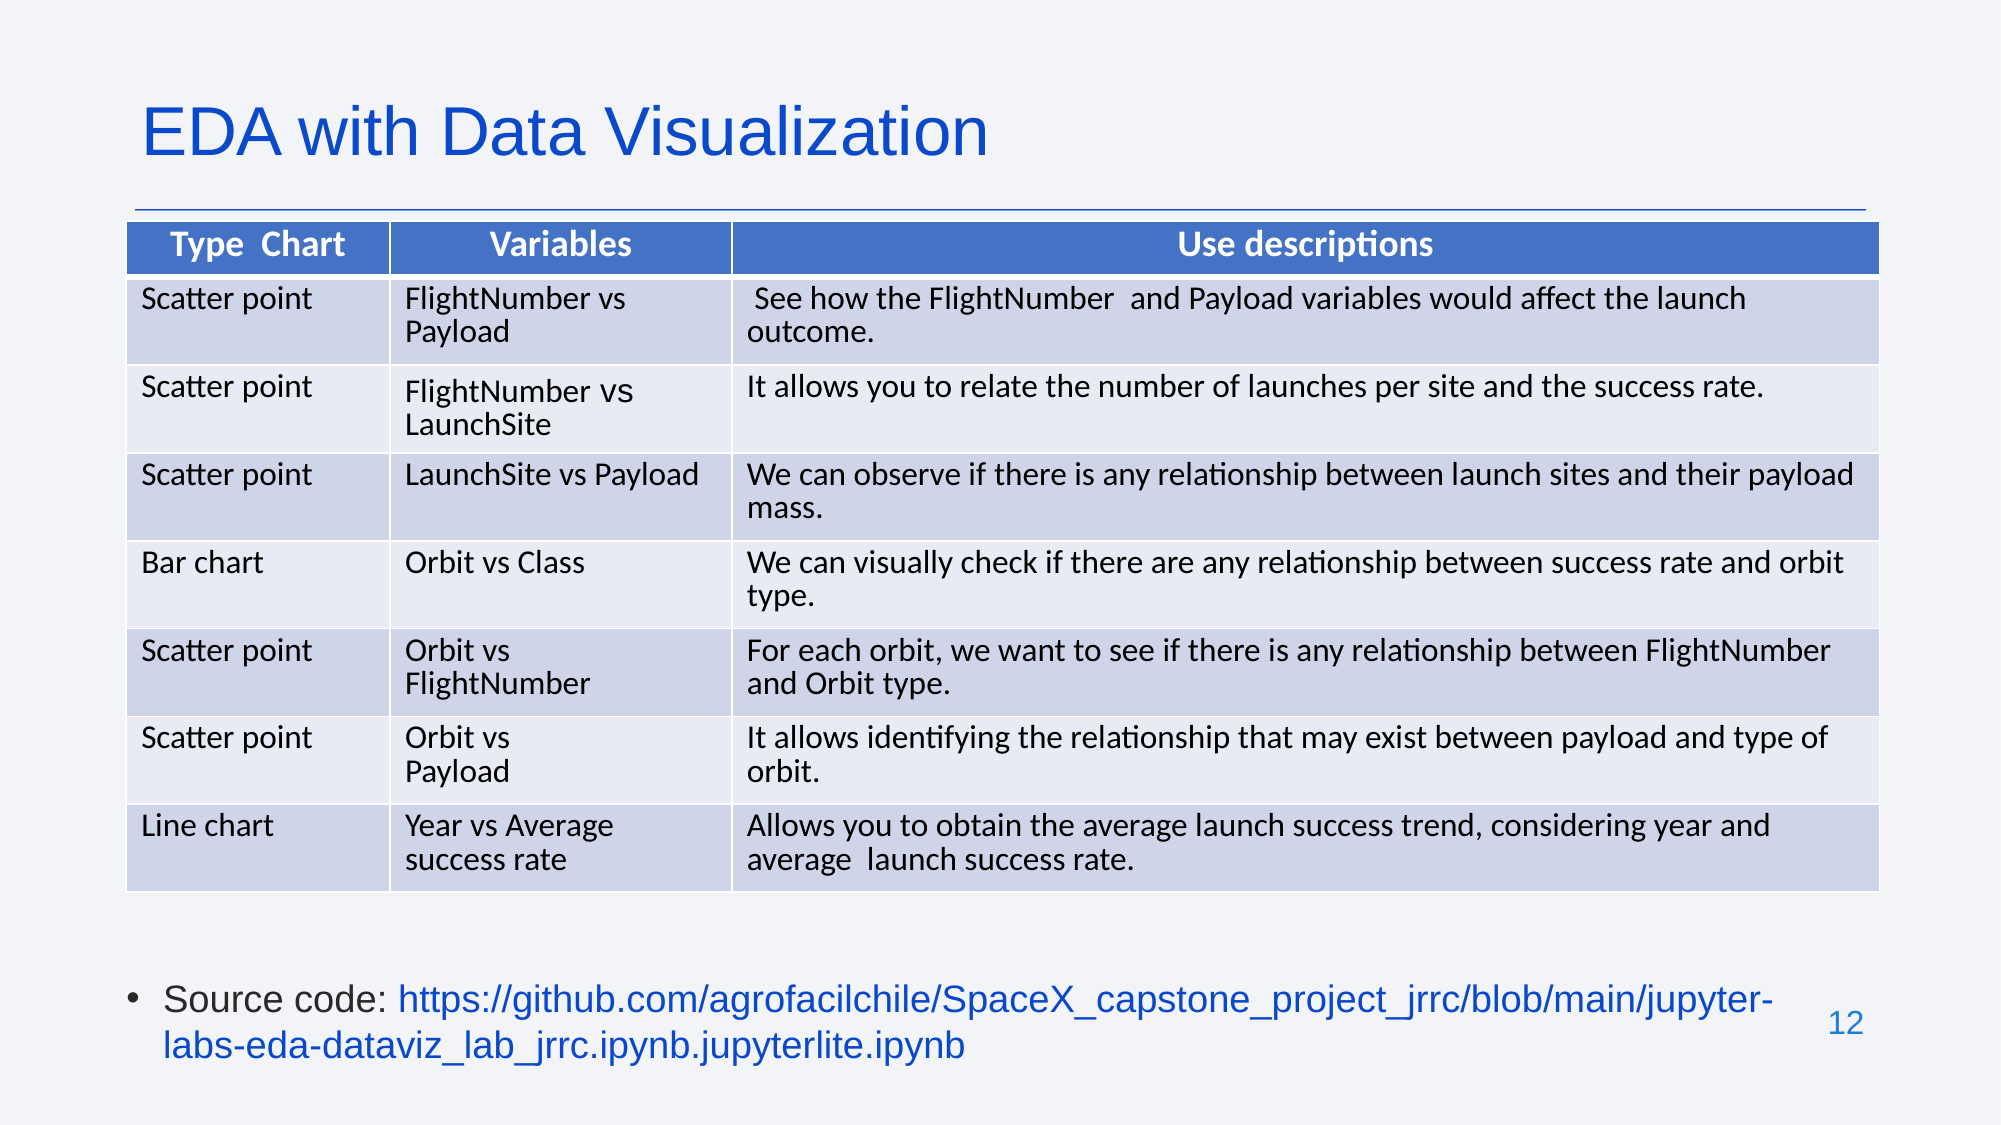

EDA with Data Visualization
| Type Chart | Variables | Use descriptions |
| --- | --- | --- |
| Scatter point | FlightNumber vs Payload | See how the FlightNumber  and Payload variables would affect the launch outcome. |
| Scatter point | FlightNumber vs  LaunchSite | It allows you to relate the number of launches per site and the success rate. |
| Scatter point | LaunchSite vs Payload | We can observe if there is any relationship between launch sites and their payload mass. |
| Bar chart | Orbit vs Class | We can visually check if there are any relationship between success rate and orbit type. |
| Scatter point | Orbit vs FlightNumber | For each orbit, we want to see if there is any relationship between FlightNumber and Orbit type. |
| Scatter point | Orbit vs Payload | It allows identifying the relationship that may exist between payload and type of orbit. |
| Line chart | Year vs Average success rate | Allows you to obtain the average launch success trend, considering year and average launch success rate. |
Source code: https://github.com/agrofacilchile/SpaceX_capstone_project_jrrc/blob/main/jupyter-labs-eda-dataviz_lab_jrrc.ipynb.jupyterlite.ipynb

12